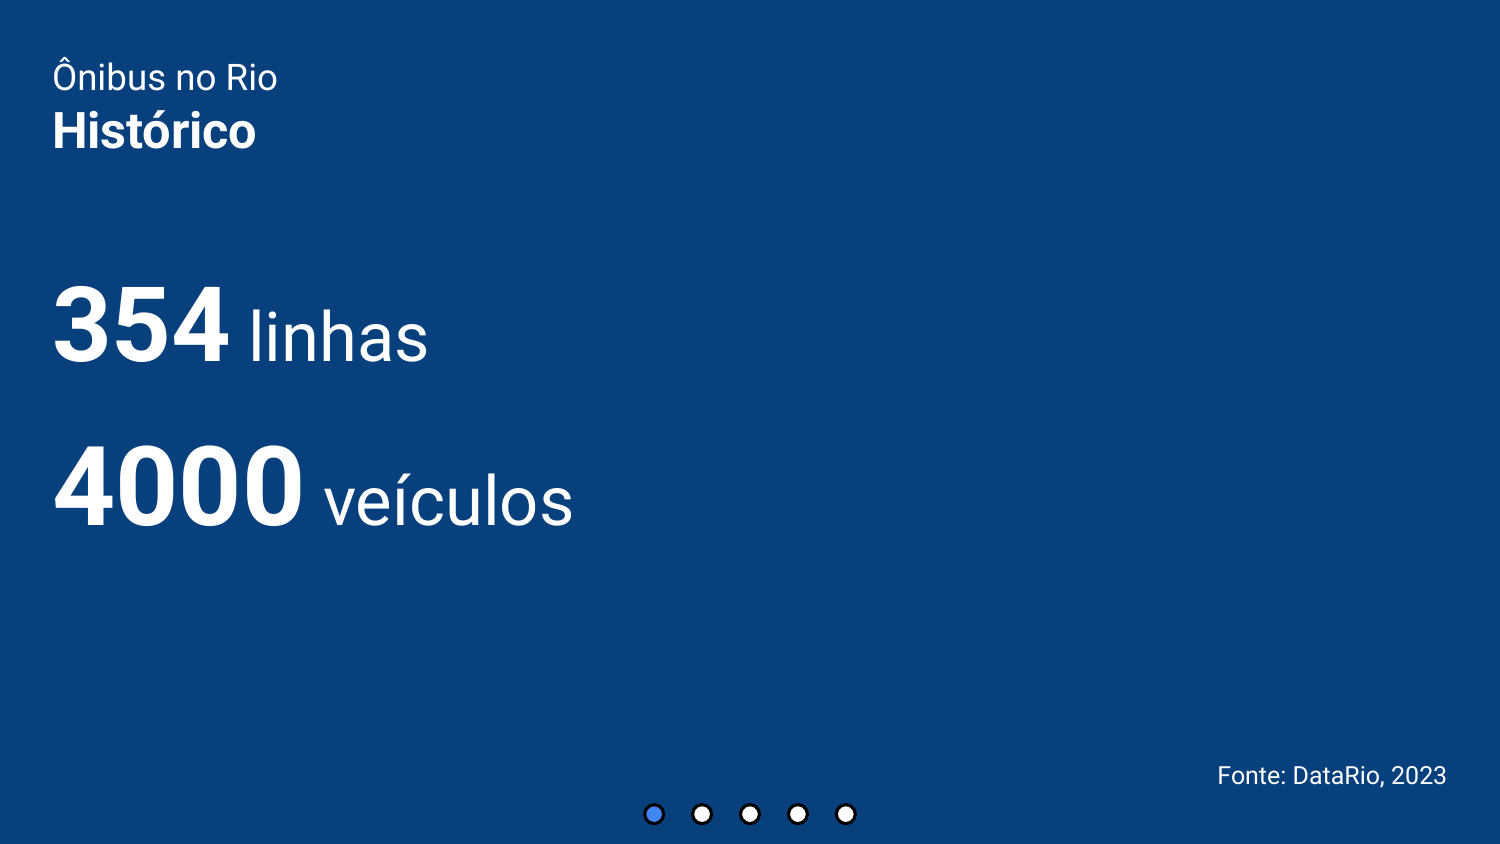

Ônibus no Rio
Histórico
354 linhas
4000 veículos

Fonte: DataRio, 2023